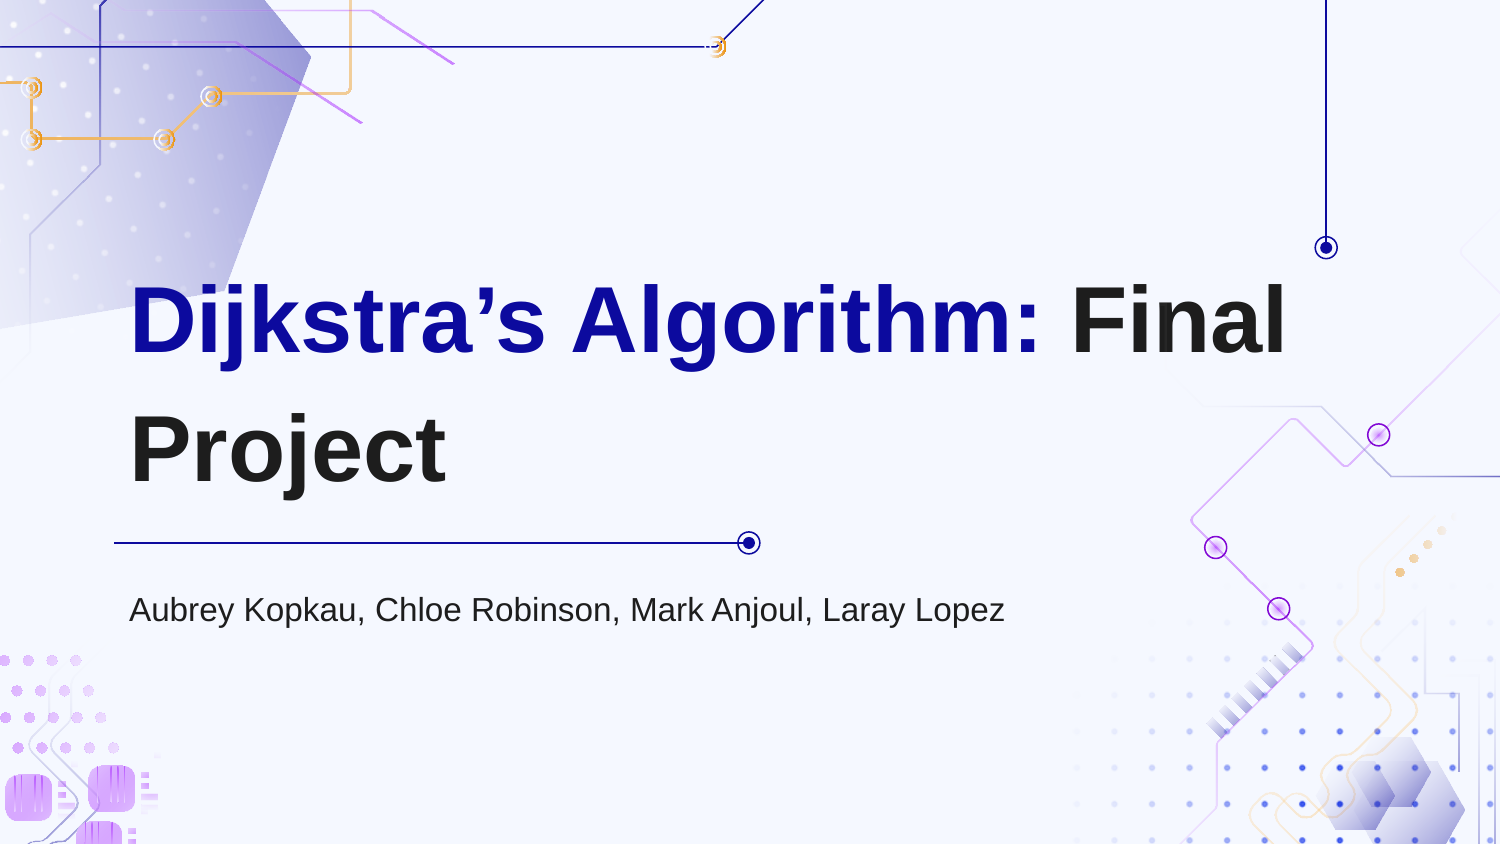

# Dijkstra’s Algorithm: Final Project

Aubrey Kopkau, Chloe Robinson, Mark Anjoul, Laray Lopez